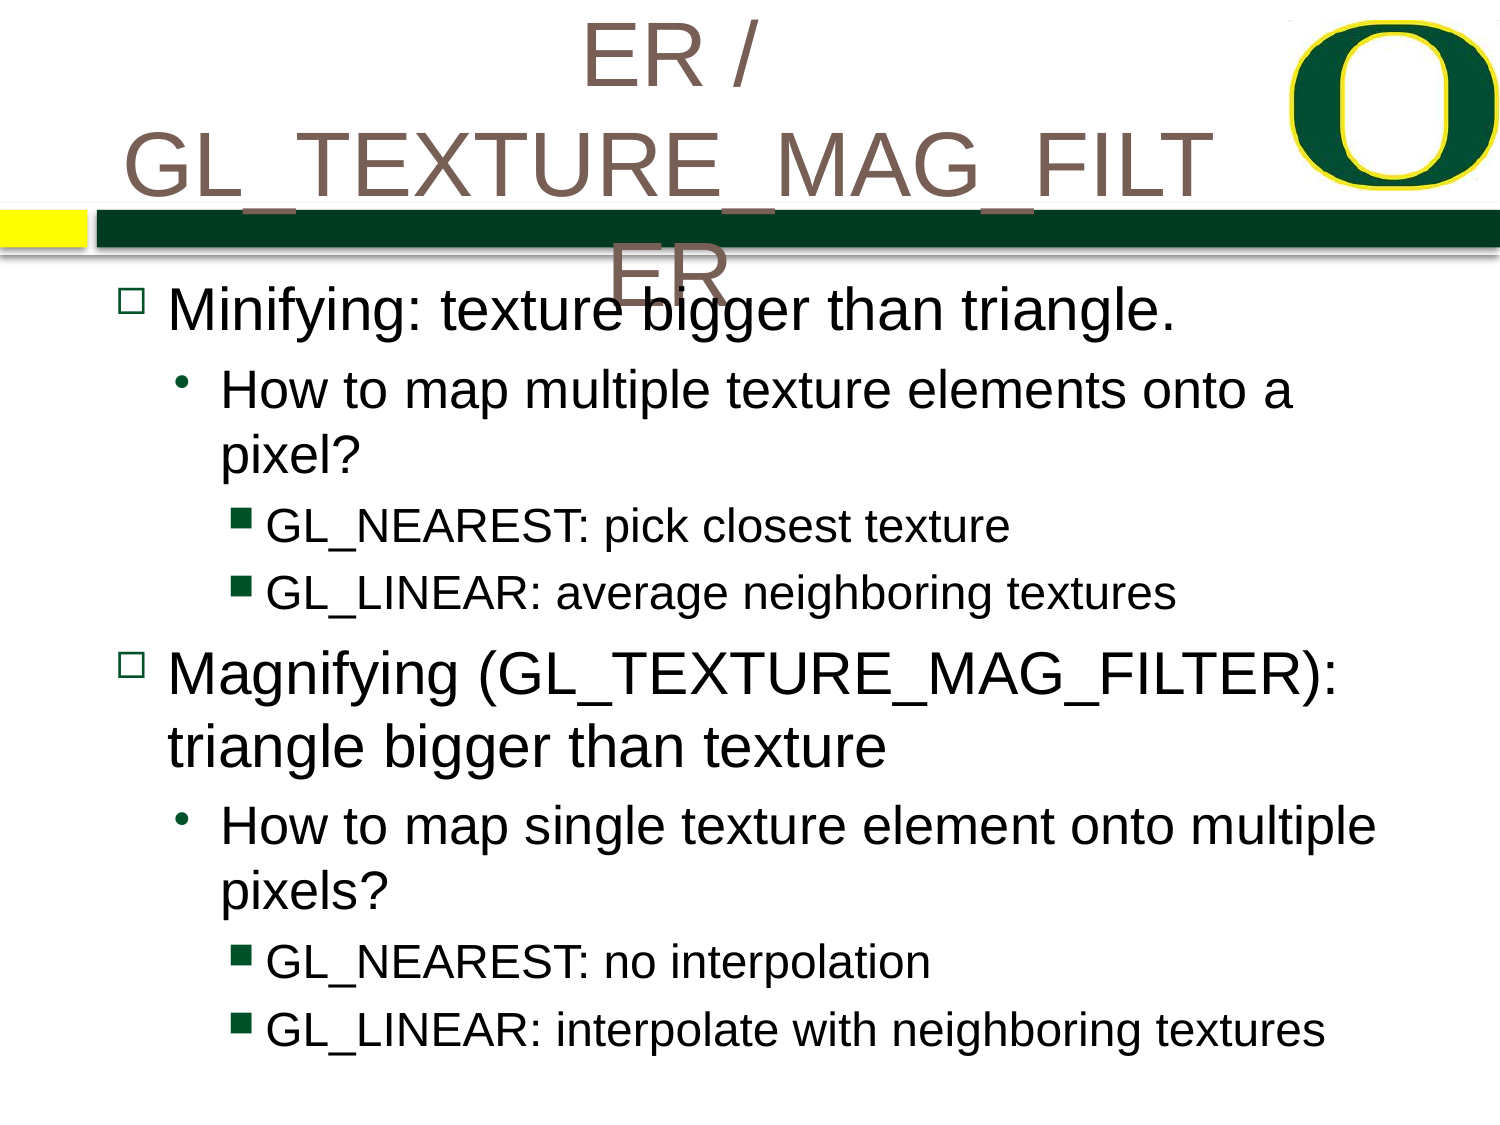

# GL_TEXTURE_MIN_FILTER / GL_TEXTURE_MAG_FILTER
Minifying: texture bigger than triangle.
How to map multiple texture elements onto a pixel?
GL_NEAREST: pick closest texture
GL_LINEAR: average neighboring textures
Magnifying (GL_TEXTURE_MAG_FILTER): triangle bigger than texture
How to map single texture element onto multiple pixels?
GL_NEAREST: no interpolation
GL_LINEAR: interpolate with neighboring textures